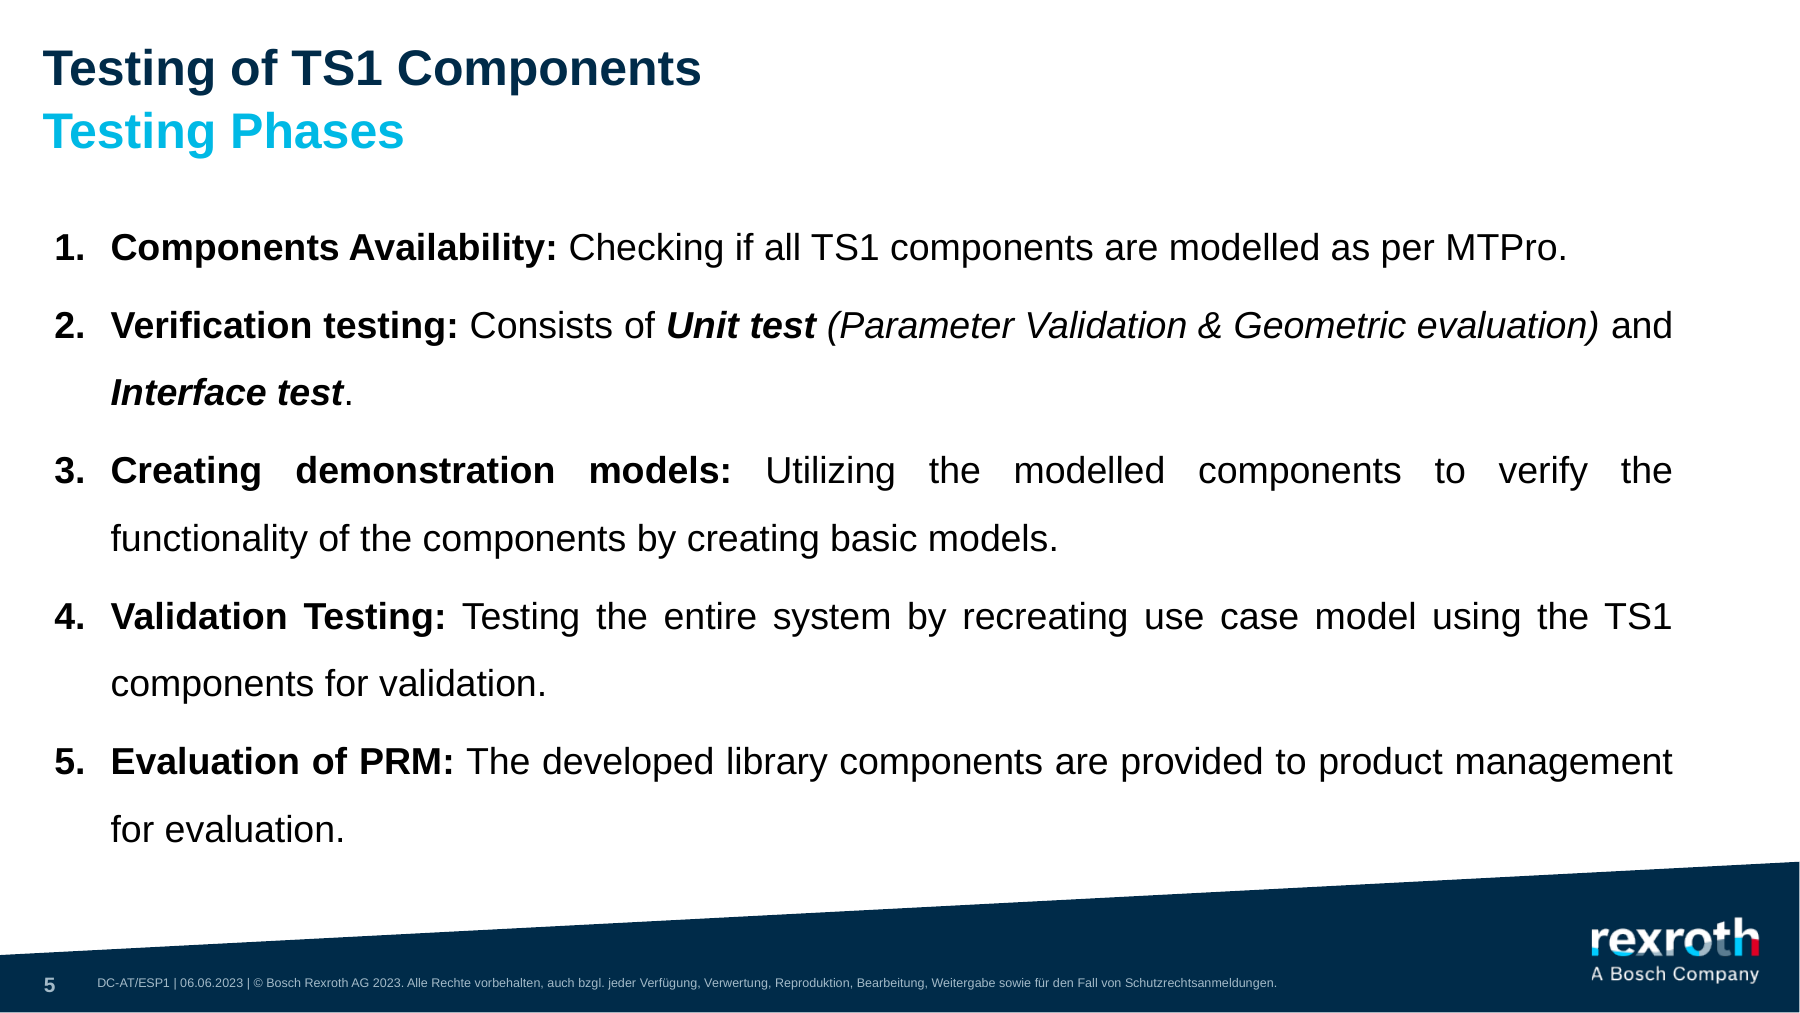

Testing of TS1 Components
# Testing Phases
Components Availability: Checking if all TS1 components are modelled as per MTPro.
Verification testing: Consists of Unit test (Parameter Validation & Geometric evaluation) and Interface test.
Creating demonstration models: Utilizing the modelled components to verify the functionality of the components by creating basic models.
Validation Testing: Testing the entire system by recreating use case model using the TS1 components for validation.
Evaluation of PRM: The developed library components are provided to product management for evaluation.

5